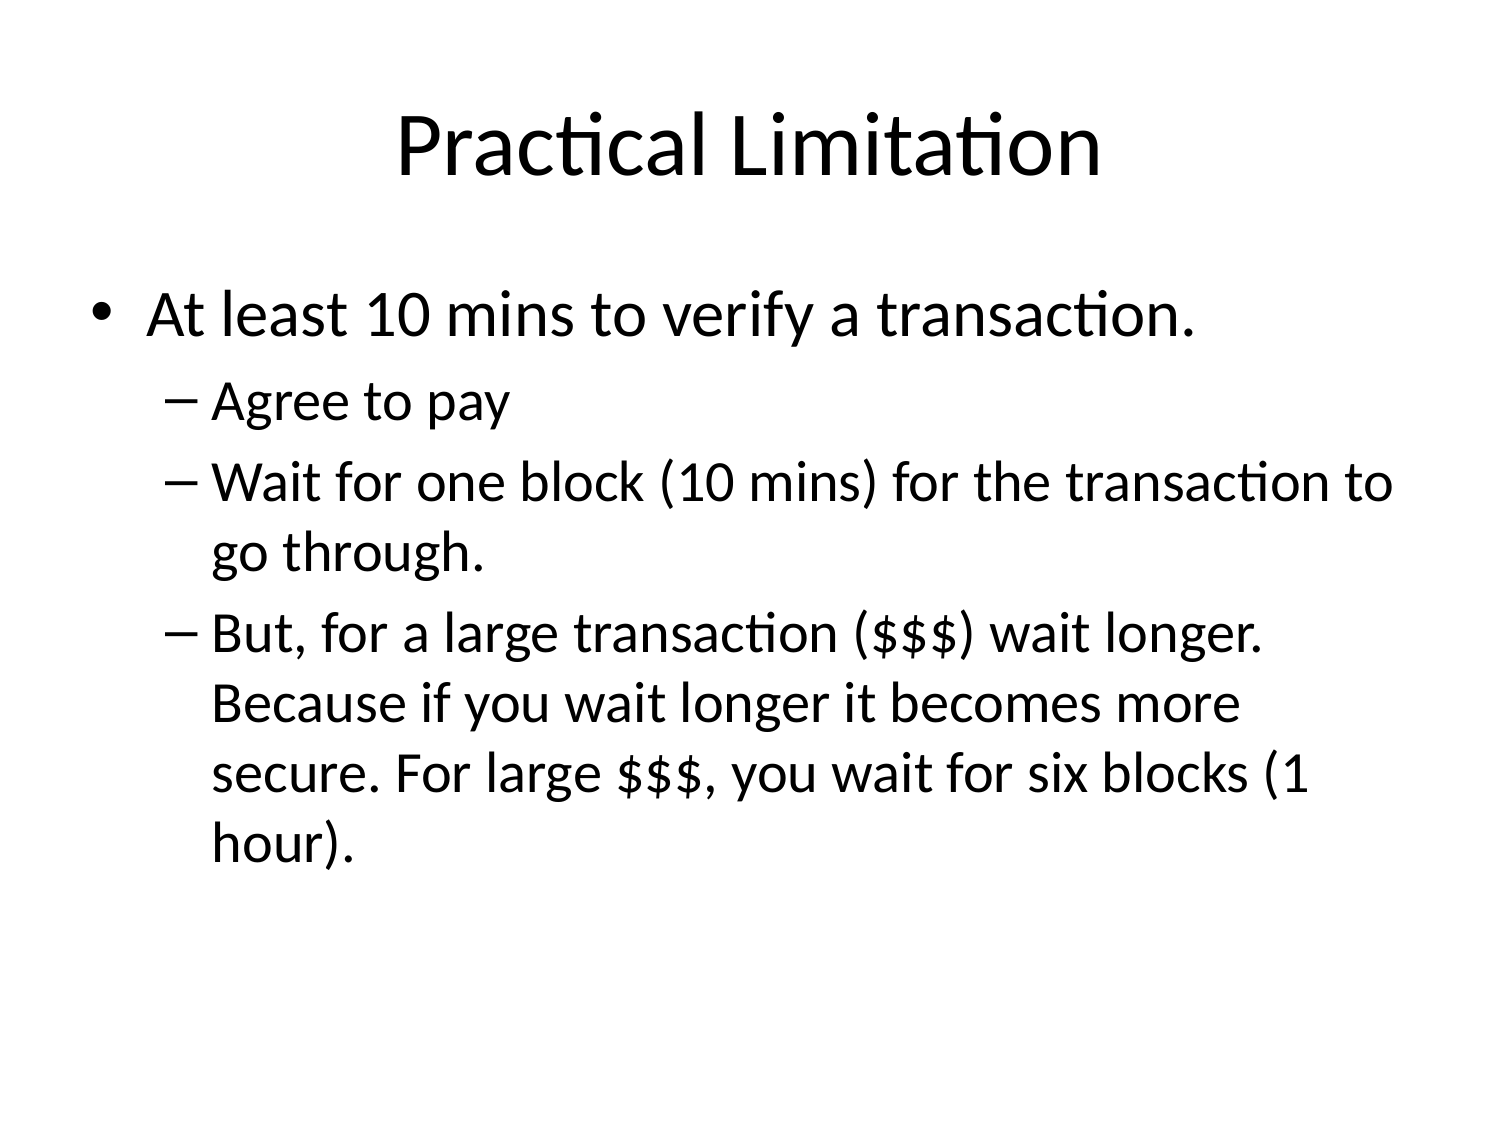

# Practical Limitation
At least 10 mins to verify a transaction.
Agree to pay
Wait for one block (10 mins) for the transaction to go through.
But, for a large transaction ($$$) wait longer. Because if you wait longer it becomes more secure. For large $$$, you wait for six blocks (1 hour).